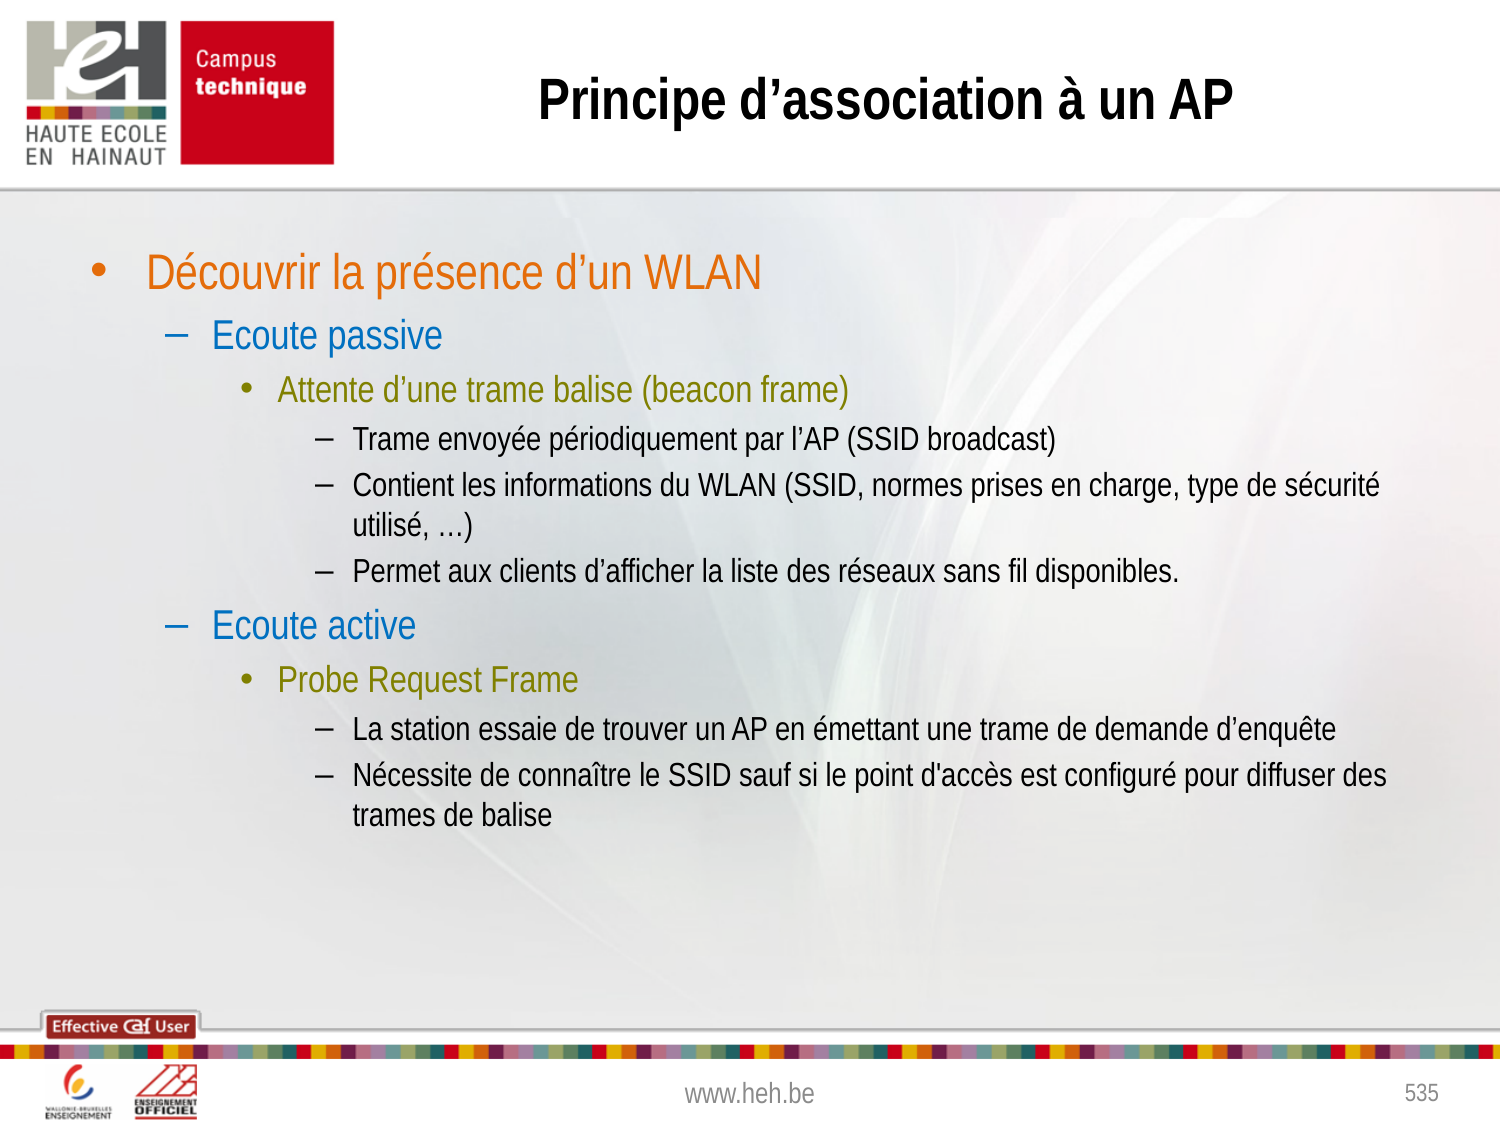

# Principe d’association à un AP
Découvrir la présence d’un WLAN
Ecoute passive
Attente d’une trame balise (beacon frame)
Trame envoyée périodiquement par l’AP (SSID broadcast)
Contient les informations du WLAN (SSID, normes prises en charge, type de sécurité utilisé, …)
Permet aux clients d’afficher la liste des réseaux sans fil disponibles.
Ecoute active
Probe Request Frame
La station essaie de trouver un AP en émettant une trame de demande d’enquête
Nécessite de connaître le SSID sauf si le point d'accès est configuré pour diffuser des trames de balise
www.heh.be
535